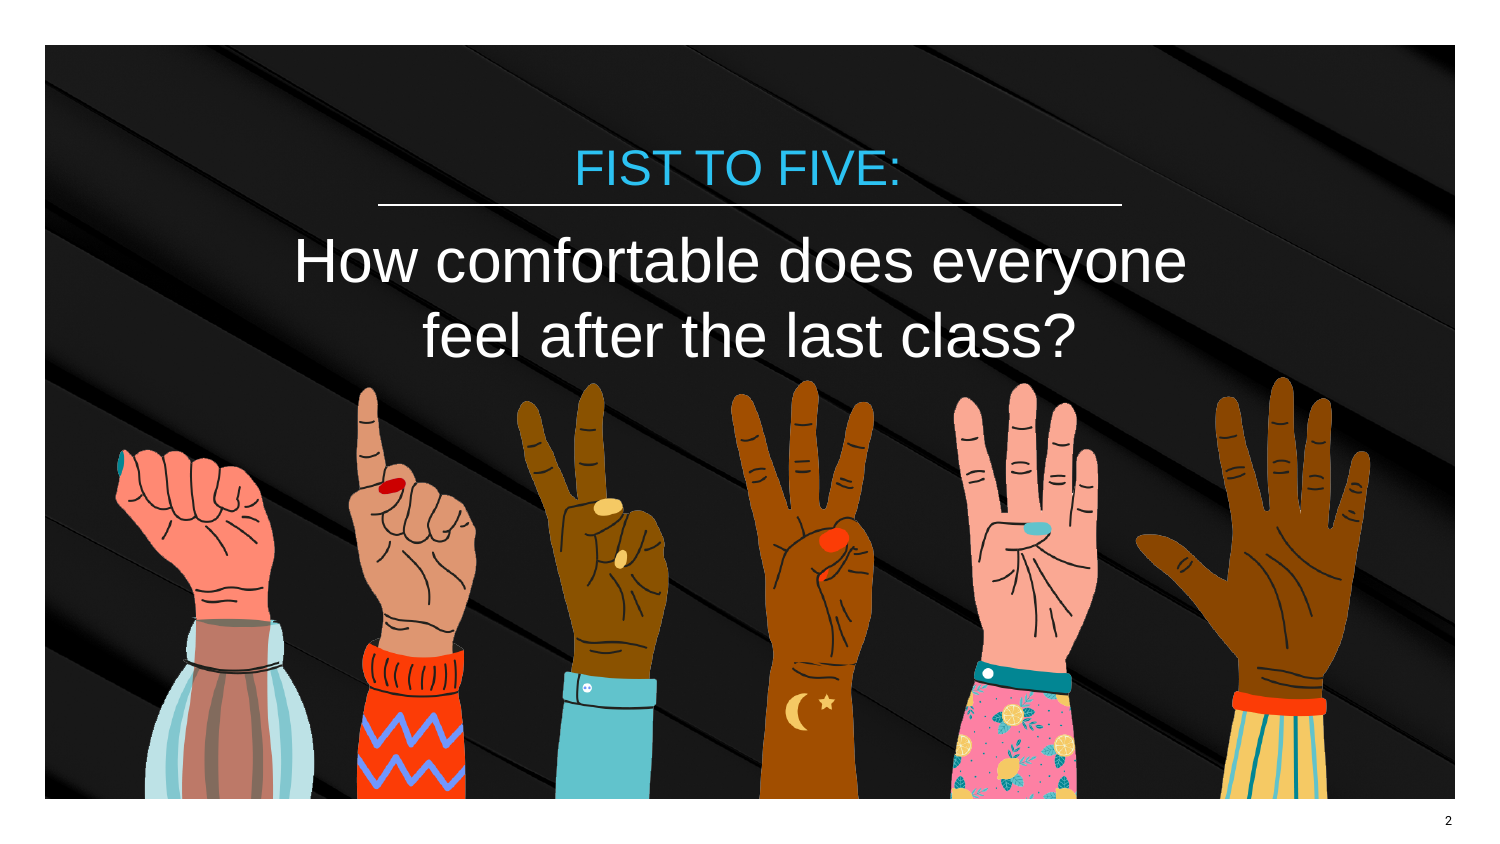

# How comfortable does everyone feel after the last class?